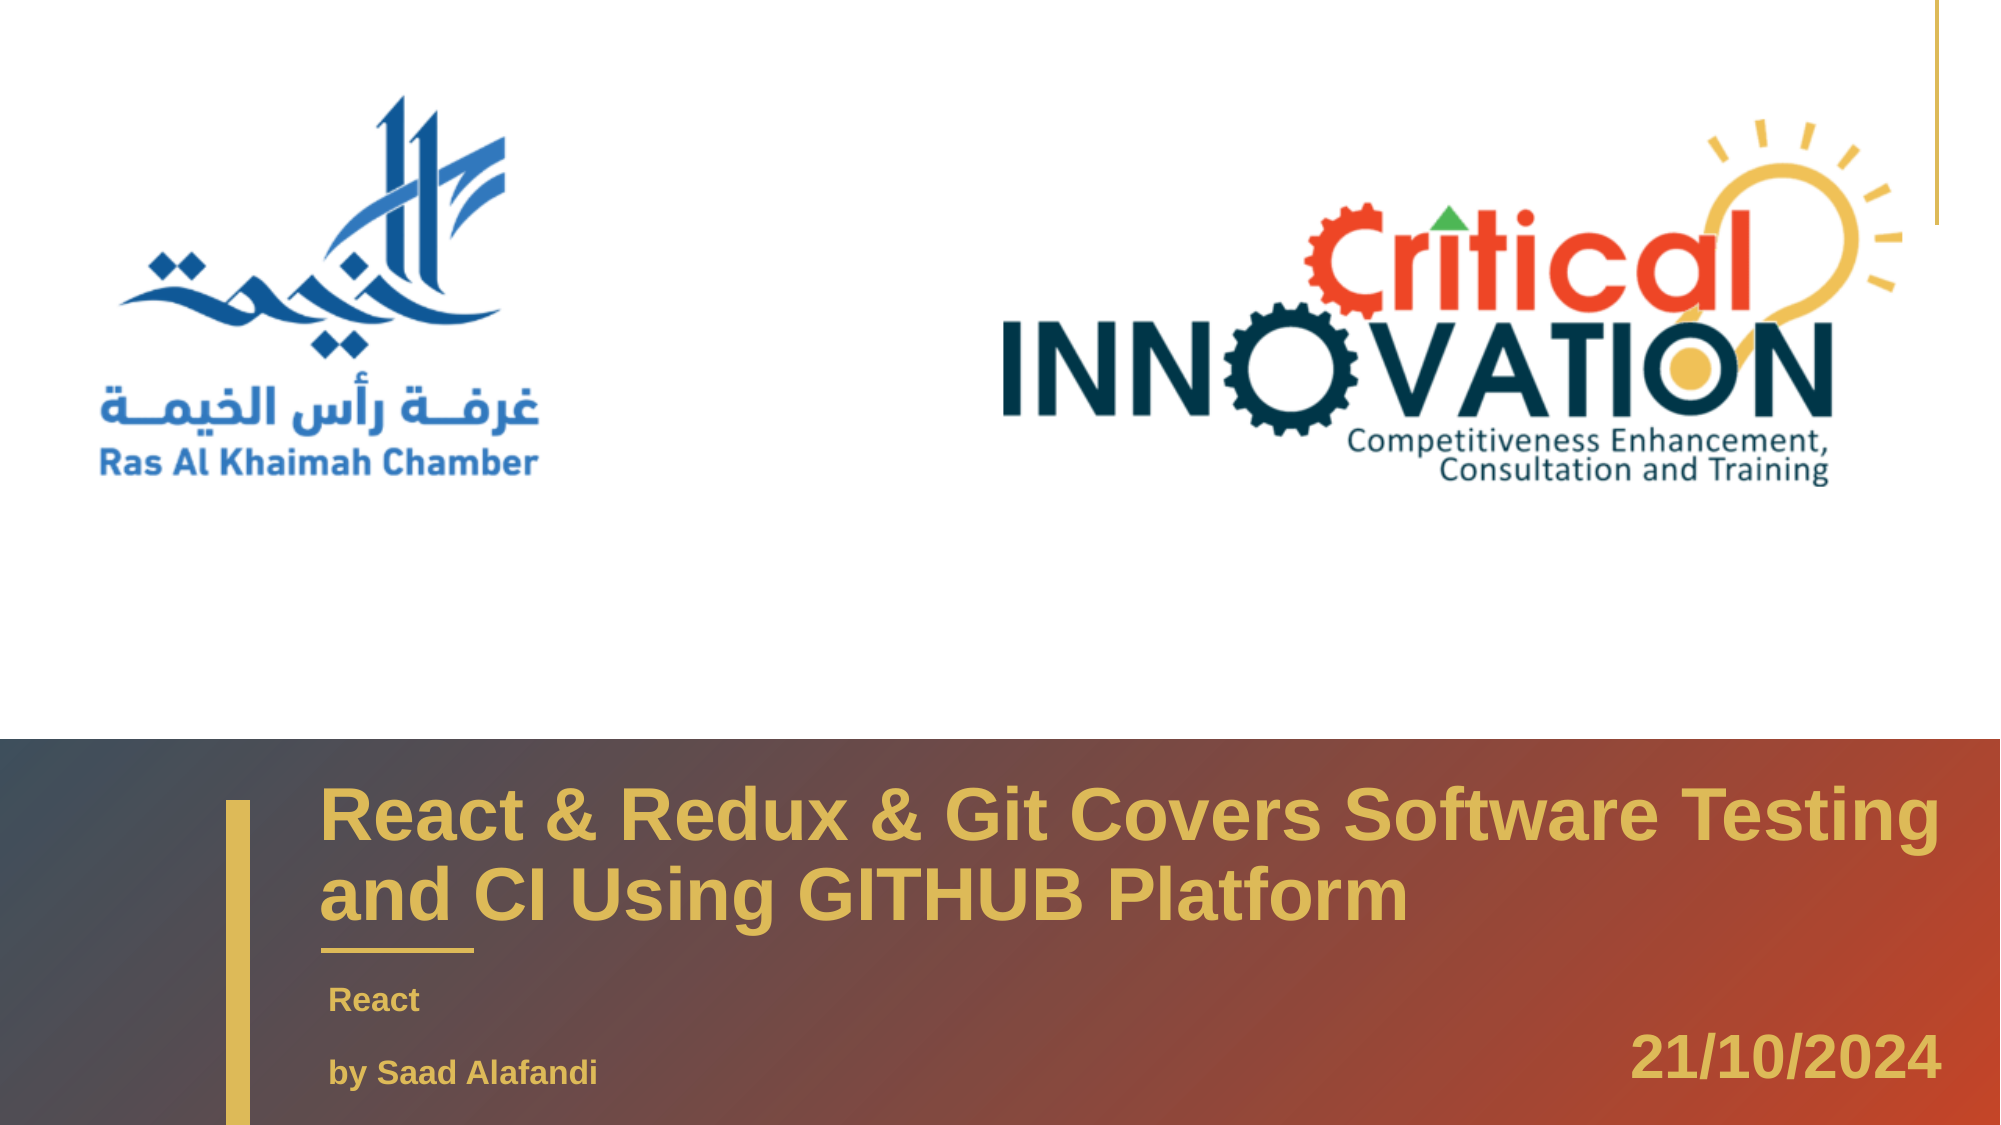

# React & Redux & Git Covers Software Testing and CI Using GITHUB Platform
React
by Saad Alafandi
21/10/2024